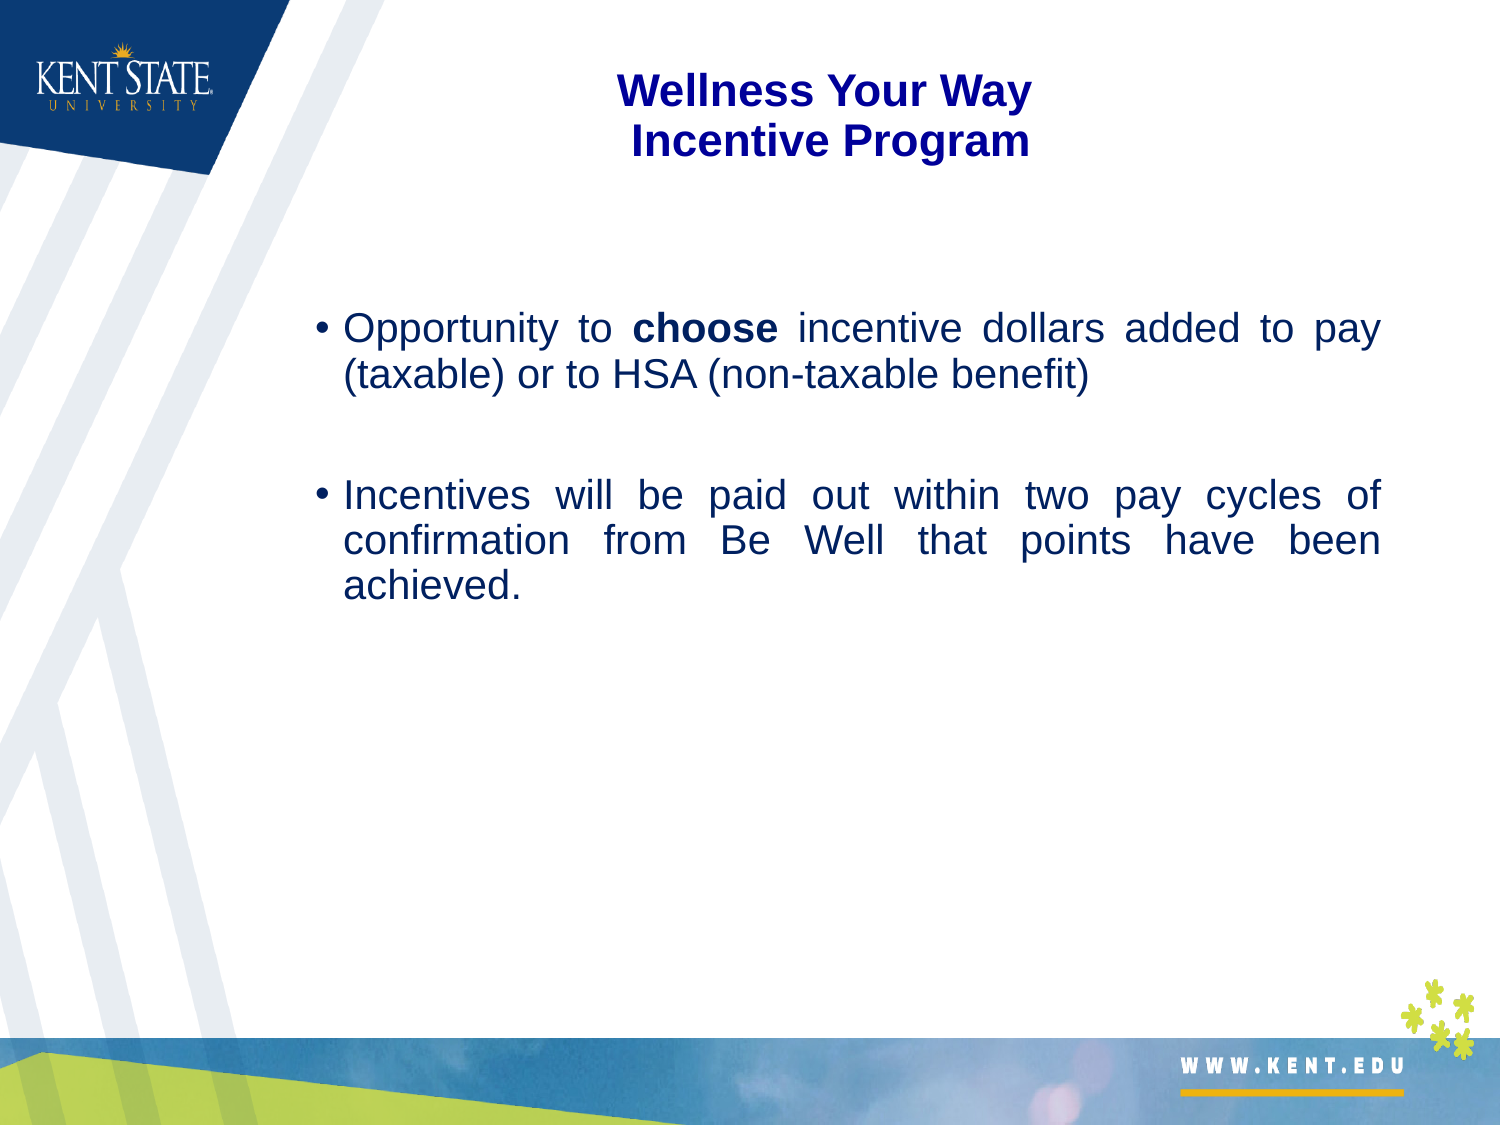

# Wellness Your Way Incentive Program
Opportunity to choose incentive dollars added to pay (taxable) or to HSA (non-taxable benefit)

Incentives will be paid out within two pay cycles of confirmation from Be Well that points have been achieved.